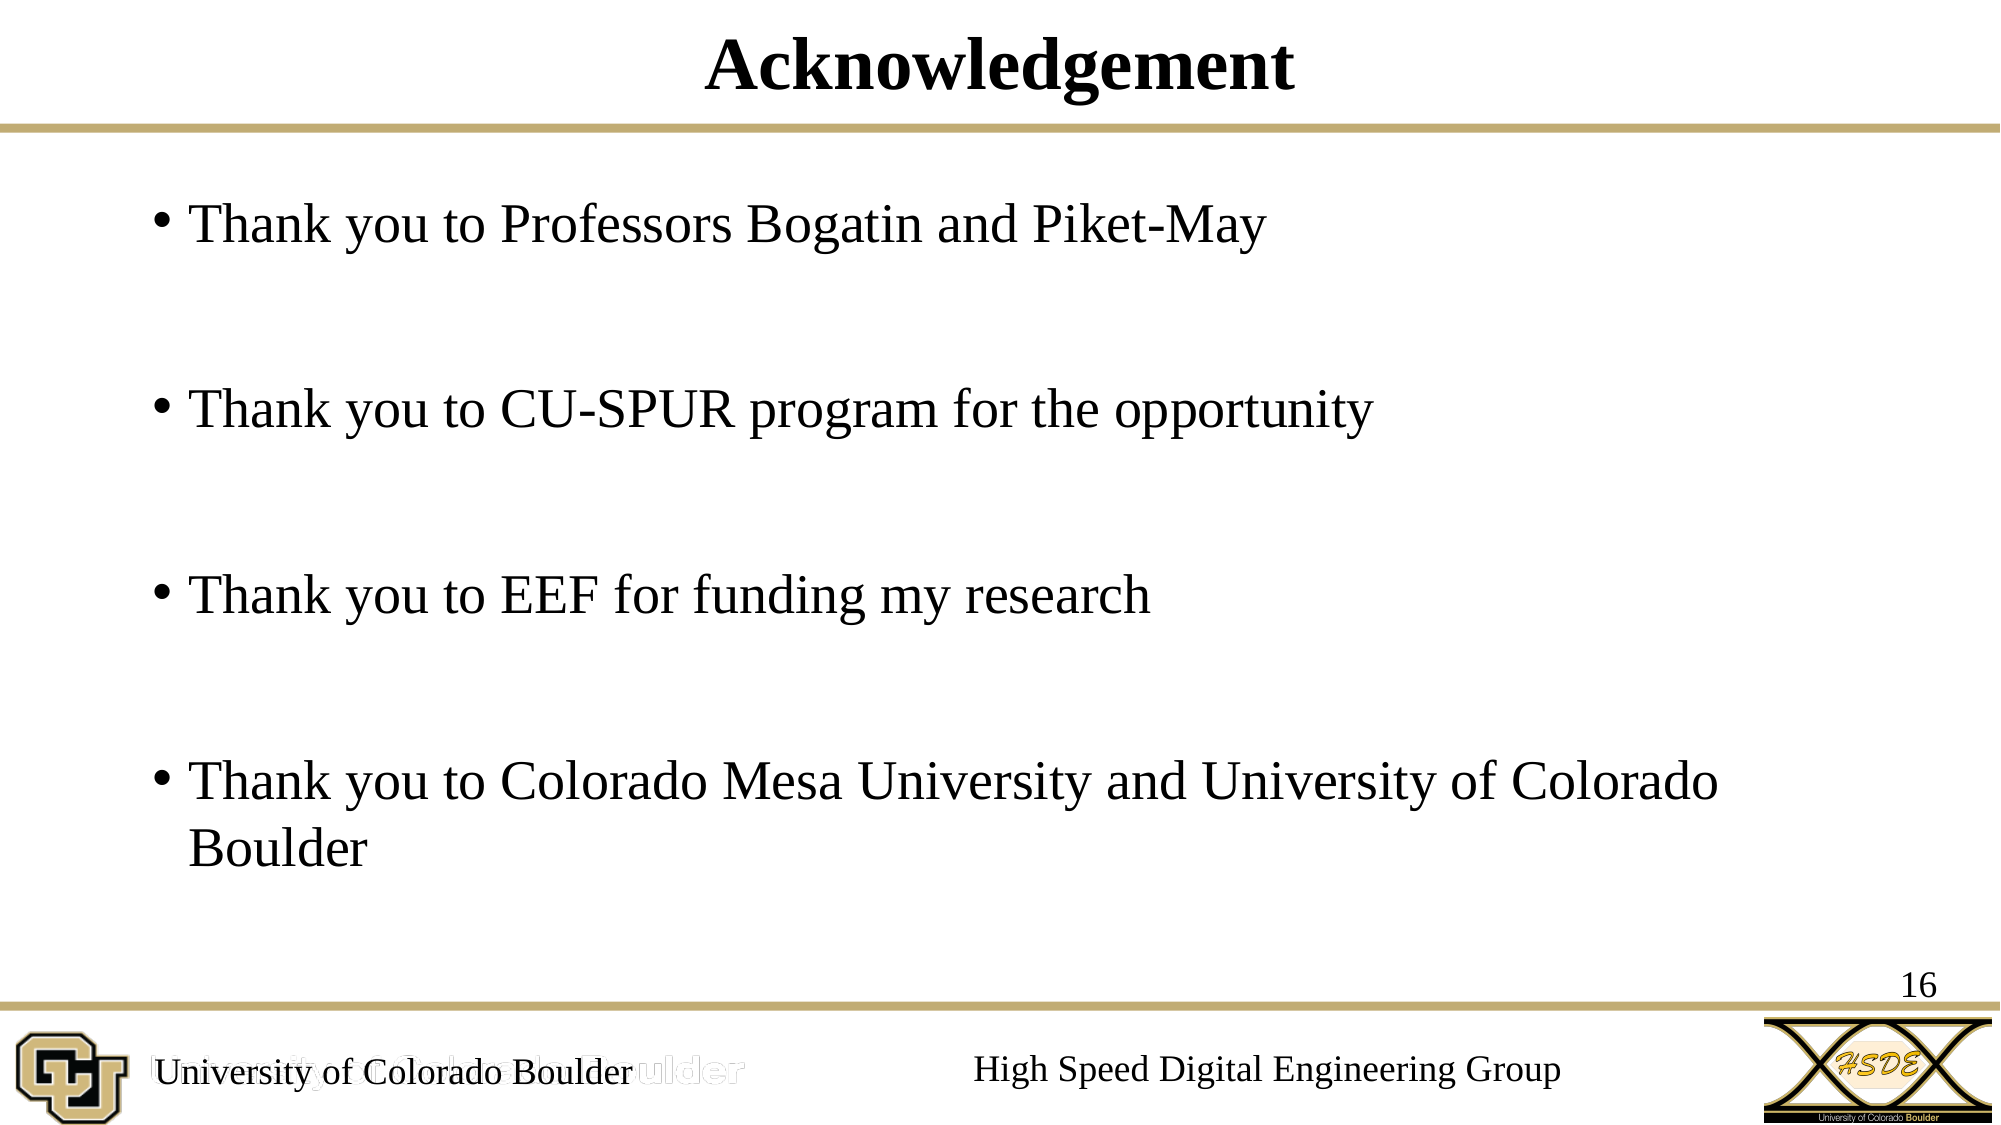

# Acknowledgement
Thank you to Professors Bogatin and Piket-May

Thank you to CU-SPUR program for the opportunity

Thank you to EEF for funding my research

Thank you to Colorado Mesa University and University of Colorado Boulder

16